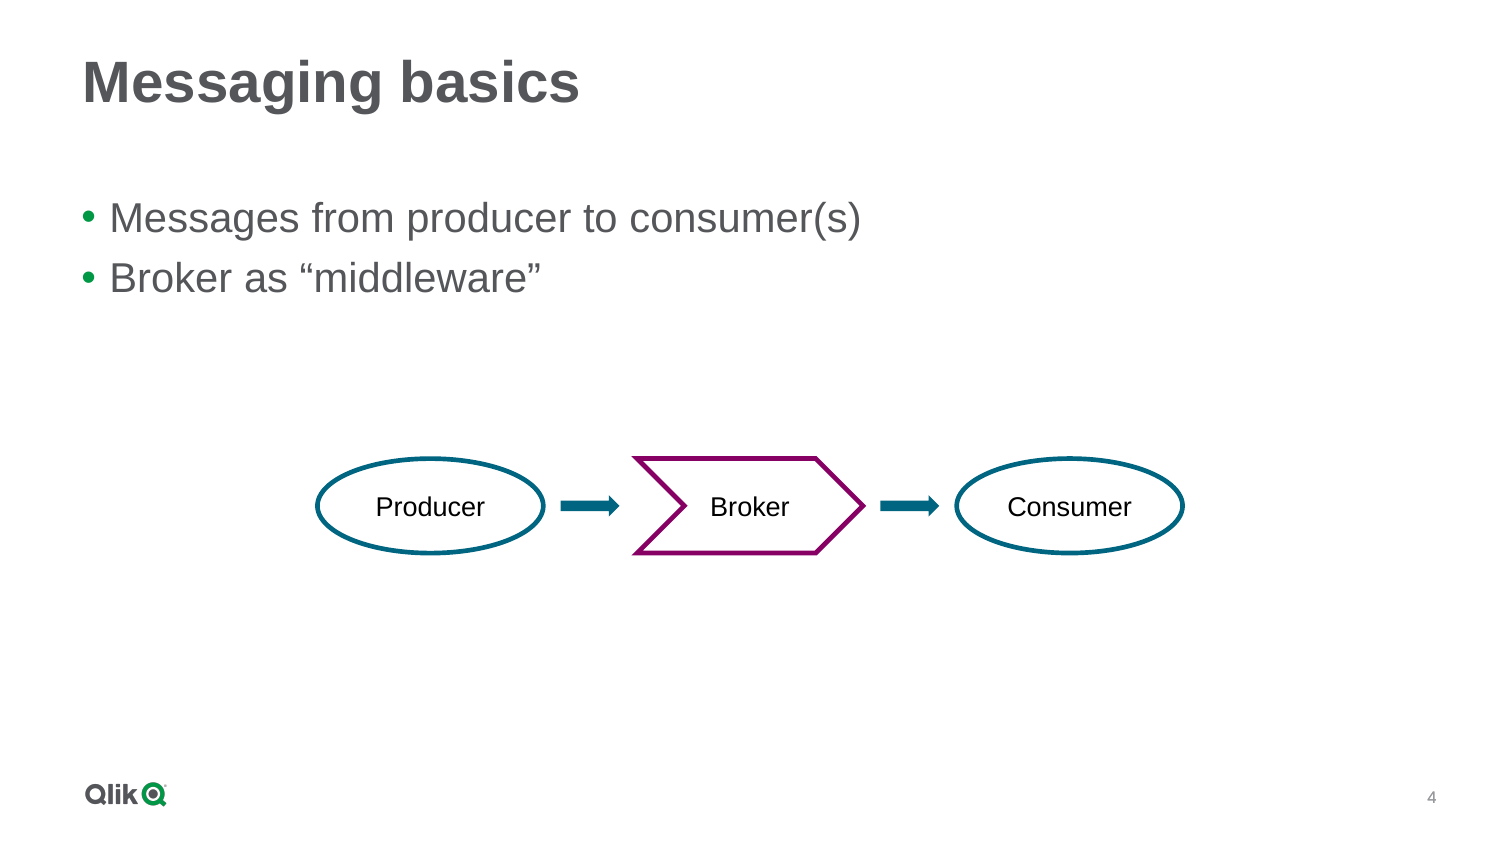

# Messaging basics
Messages from producer to consumer(s)
Broker as “middleware”

Broker
Consumer
Producer